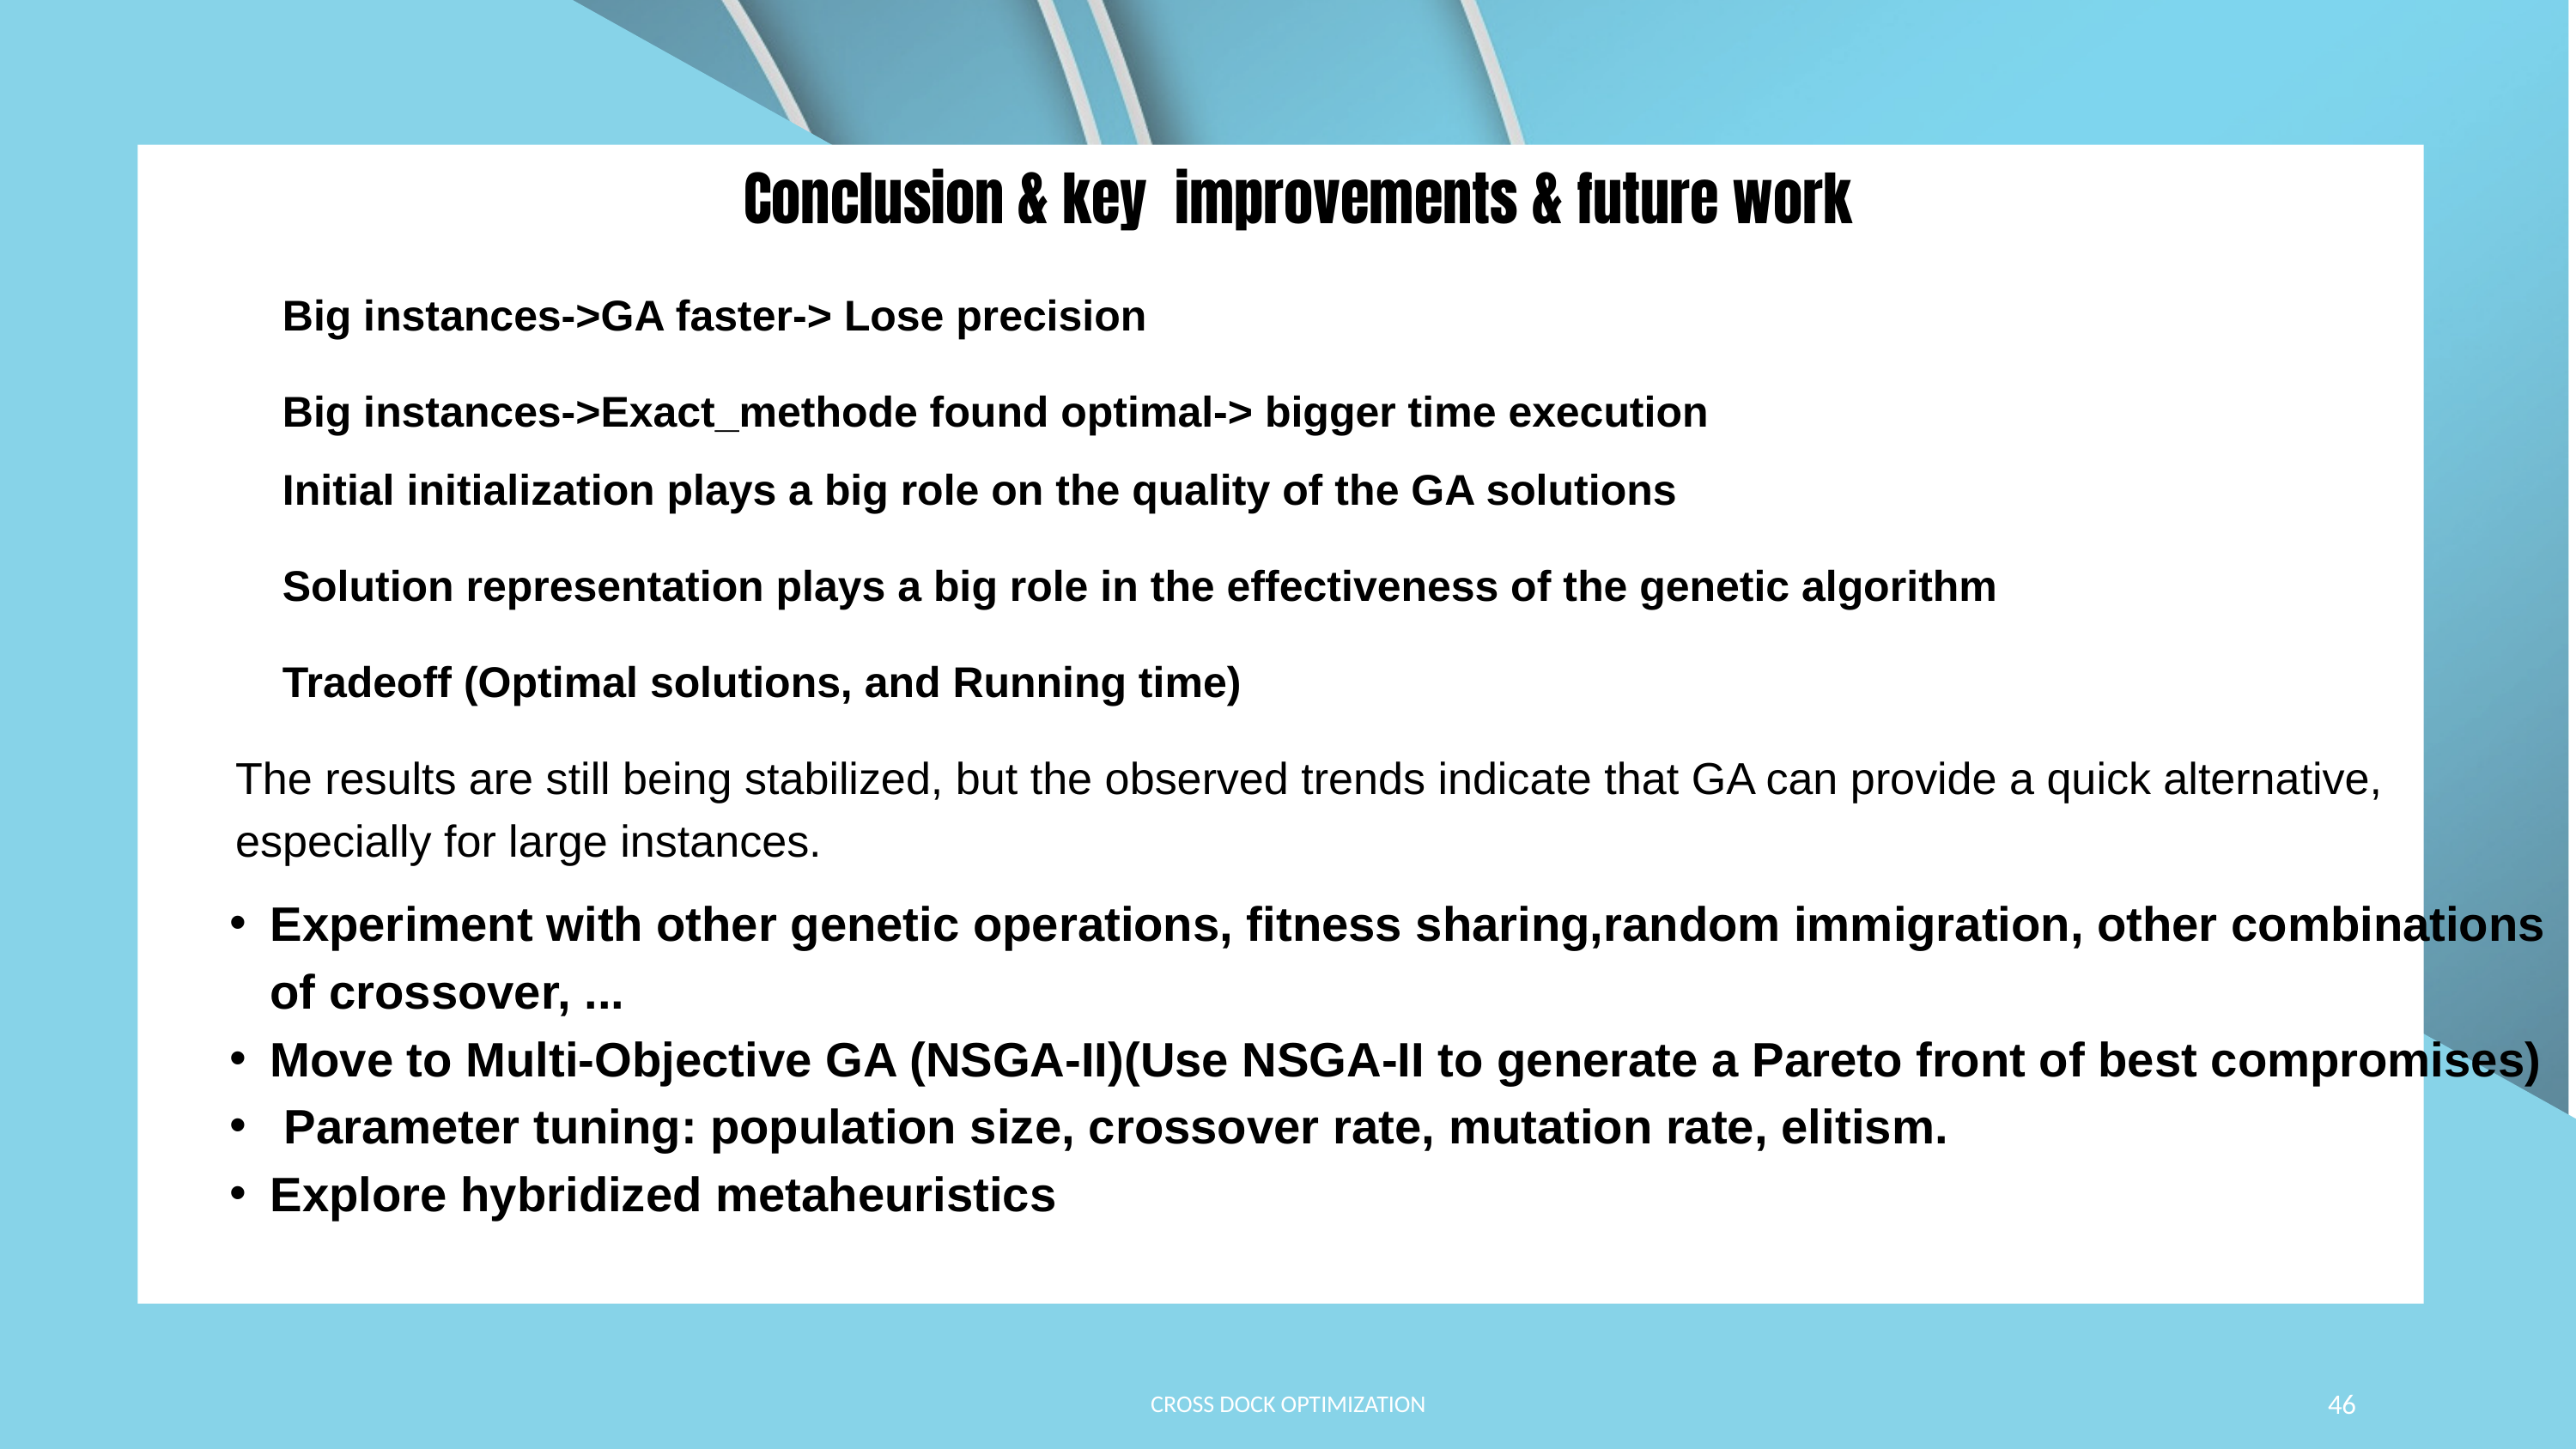

Conclusion & key  improvements & future work
Big instances->GA faster-> Lose precision
Big instances->Exact_methode found optimal-> bigger time execution

Initial initialization plays a big role on the quality of the GA solutions
Solution representation plays a big role in the effectiveness of the genetic algorithm
Tradeoff (Optimal solutions, and Running time)
The results are still being stabilized, but the observed trends indicate that GA can provide a quick alternative, especially for large instances.
Experiment with other genetic operations, fitness sharing,random immigration, other combinations of crossover, ...
Move to Multi-Objective GA (NSGA-II)(Use NSGA-II to generate a Pareto front of best compromises)
 Parameter tuning: population size, crossover rate, mutation rate, elitism.
Explore hybridized metaheuristics
Cross dock optimization
46